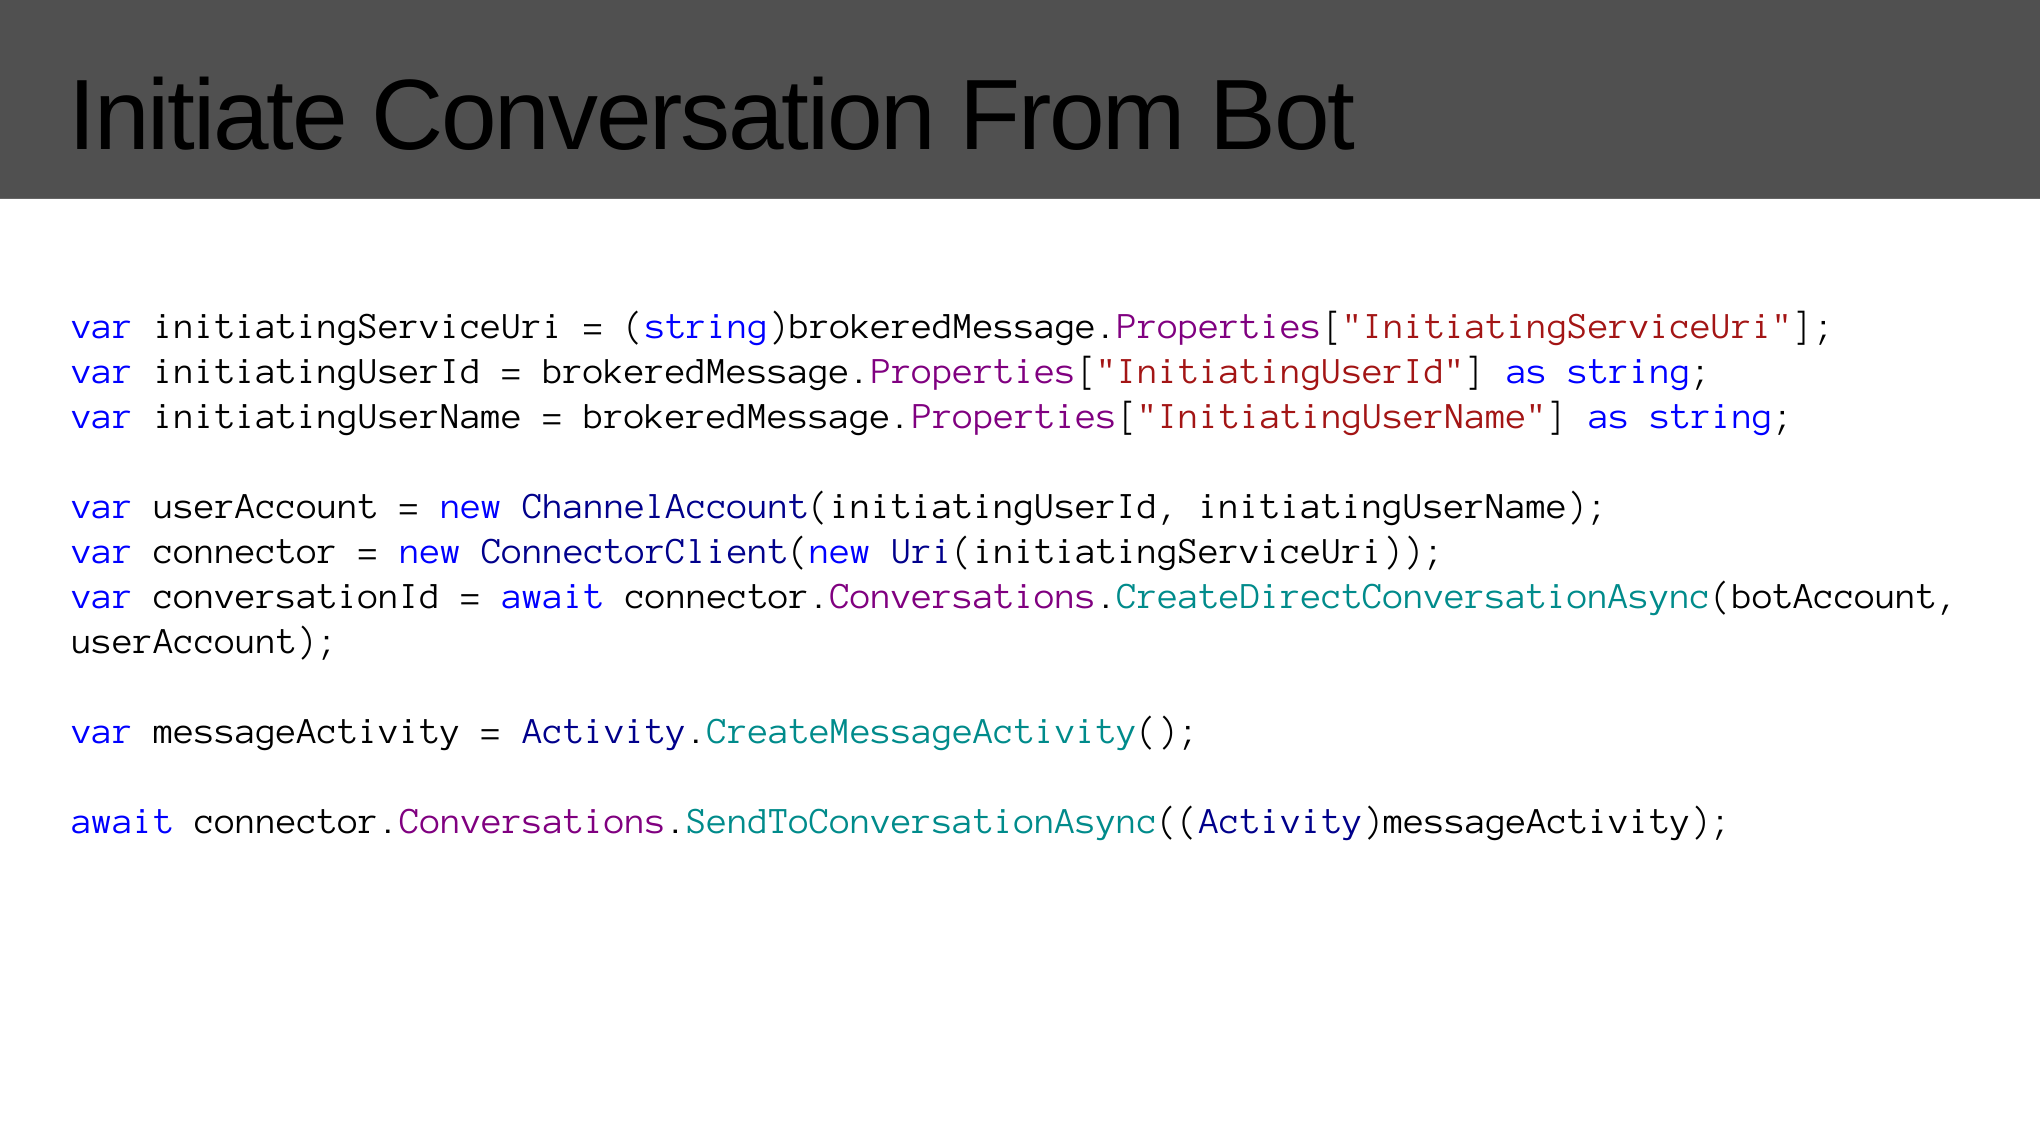

# Initiate Conversation From Bot
var initiatingServiceUri = (string)brokeredMessage.Properties["InitiatingServiceUri"];
var initiatingUserId = brokeredMessage.Properties["InitiatingUserId"] as string;
var initiatingUserName = brokeredMessage.Properties["InitiatingUserName"] as string;

var userAccount = new ChannelAccount(initiatingUserId, initiatingUserName);
var connector = new ConnectorClient(new Uri(initiatingServiceUri));
var conversationId = await connector.Conversations.CreateDirectConversationAsync(botAccount, userAccount);

var messageActivity = Activity.CreateMessageActivity();

await connector.Conversations.SendToConversationAsync((Activity)messageActivity);